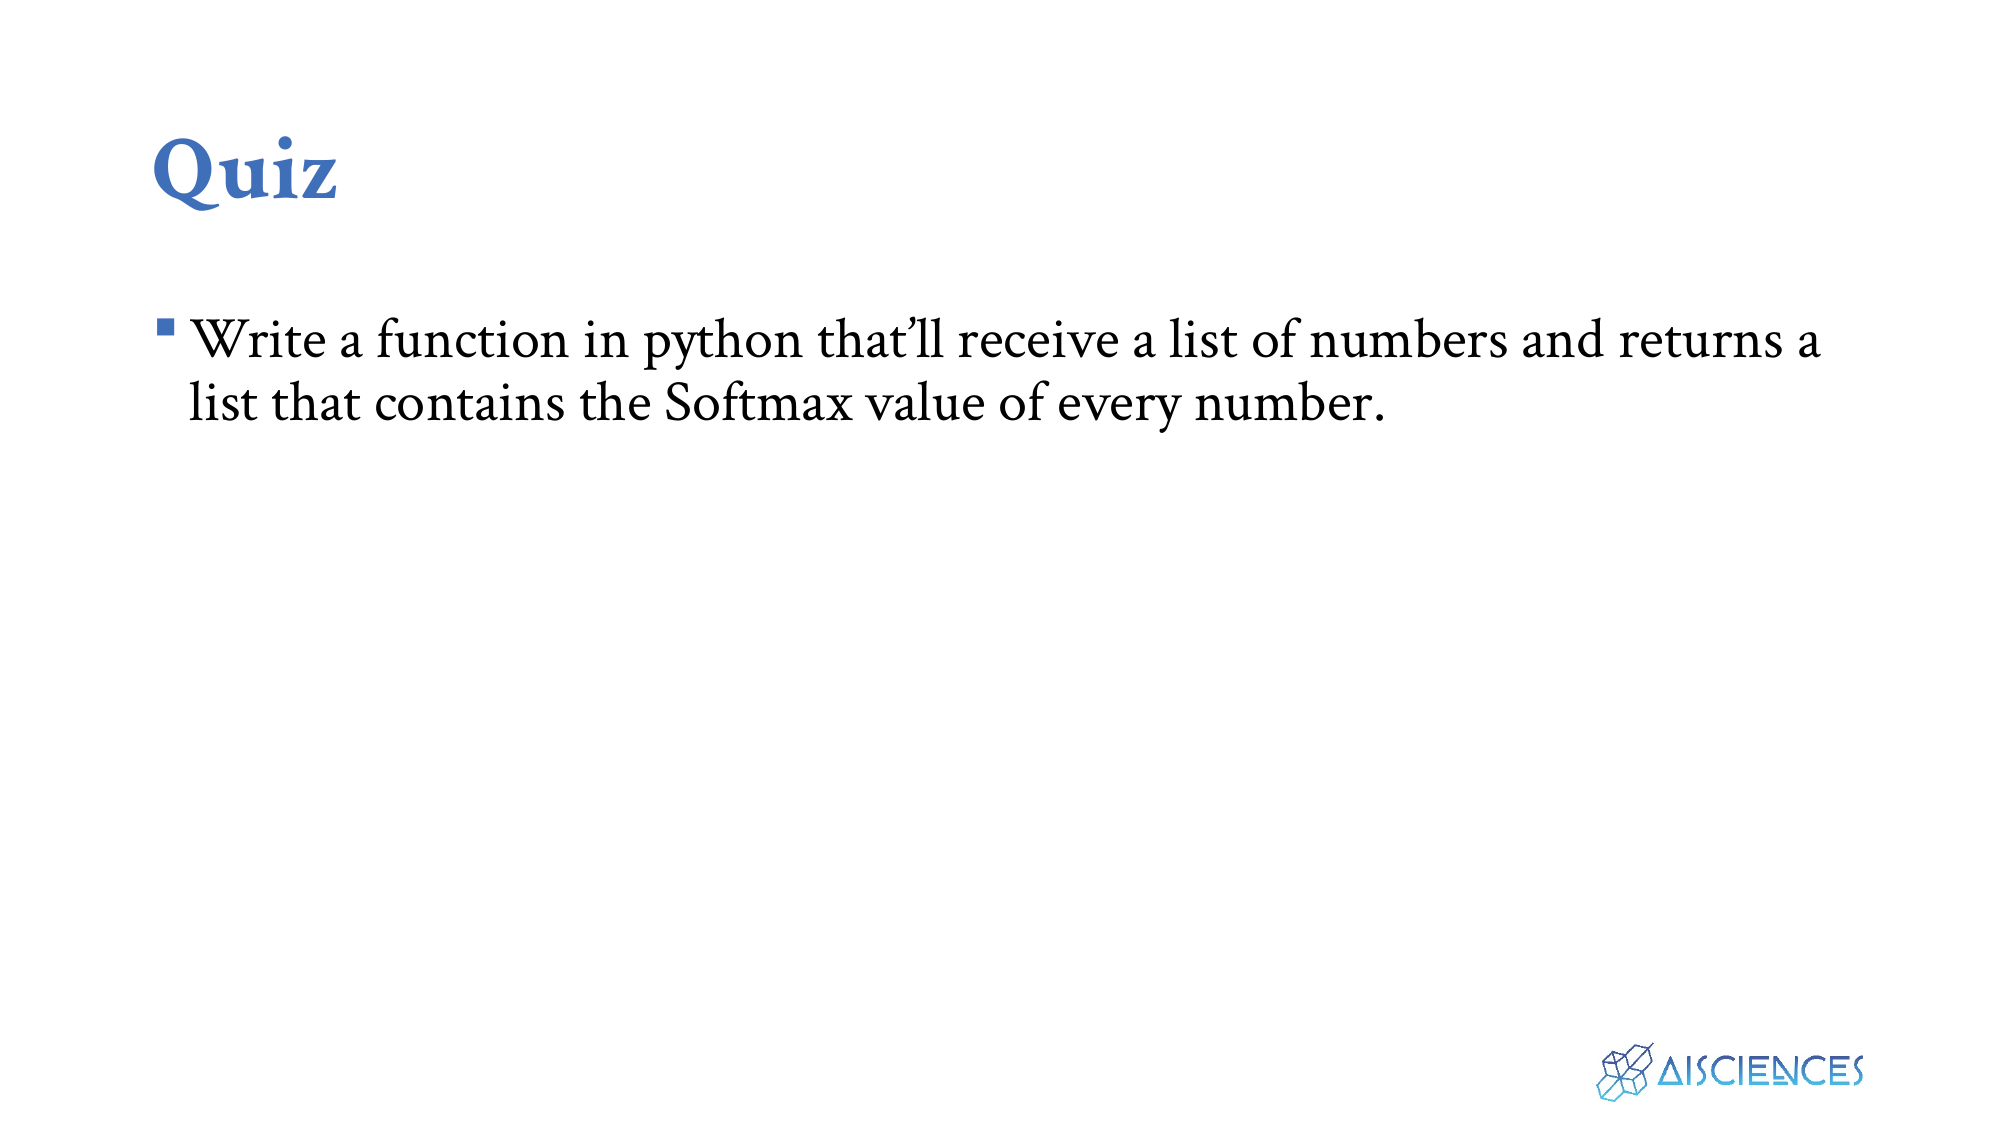

# Quiz
Write a function in python that’ll receive a list of numbers and returns a list that contains the Softmax value of every number.